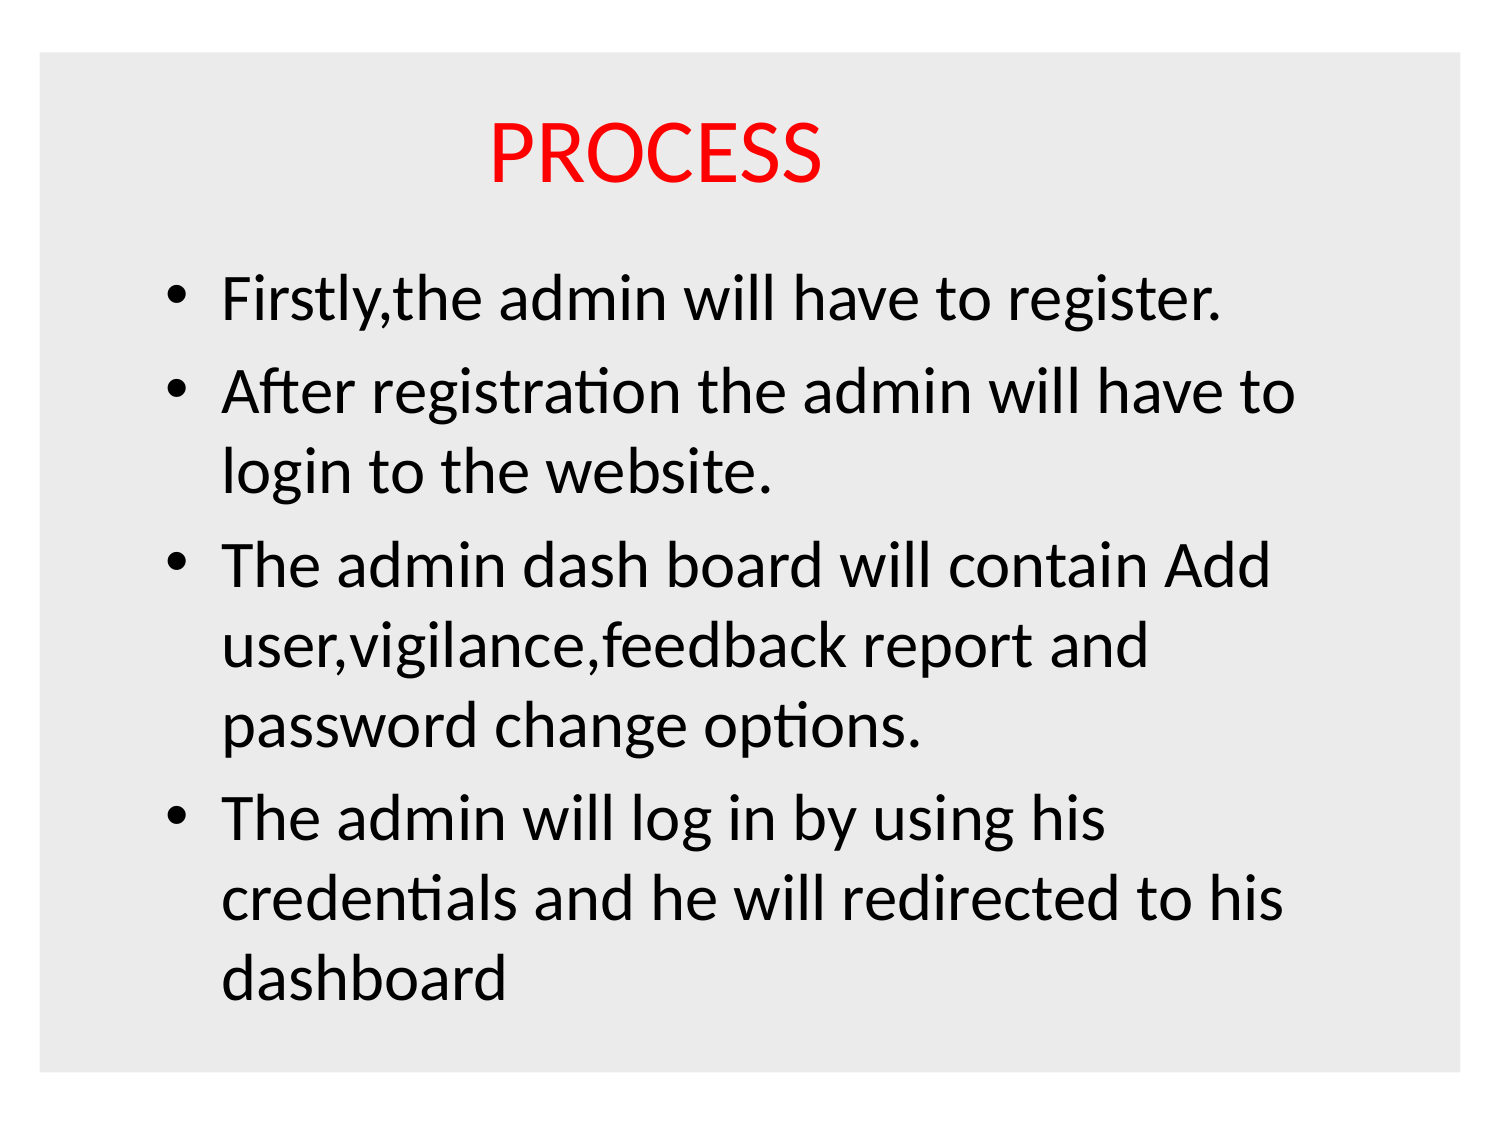

# PROCESS
Firstly,the admin will have to register.
After registration the admin will have to login to the website.
The admin dash board will contain Add user,vigilance,feedback report and password change options.
The admin will log in by using his credentials and he will redirected to his dashboard